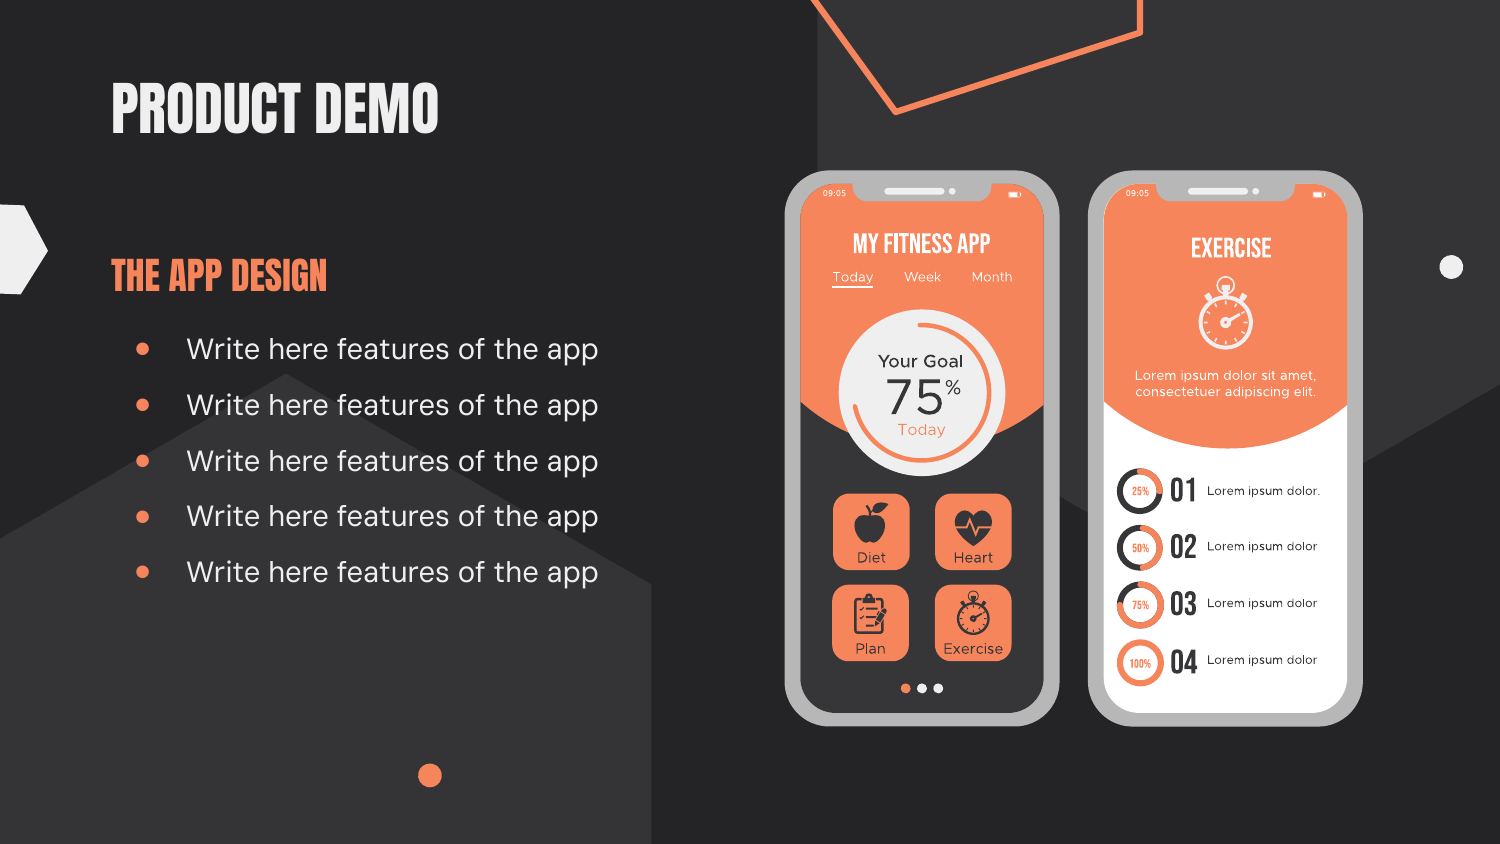

# PRODUCT DEMO

THE APP DESIGN
Write here features of the app
Write here features of the app
Write here features of the app
Write here features of the app
Write here features of the app